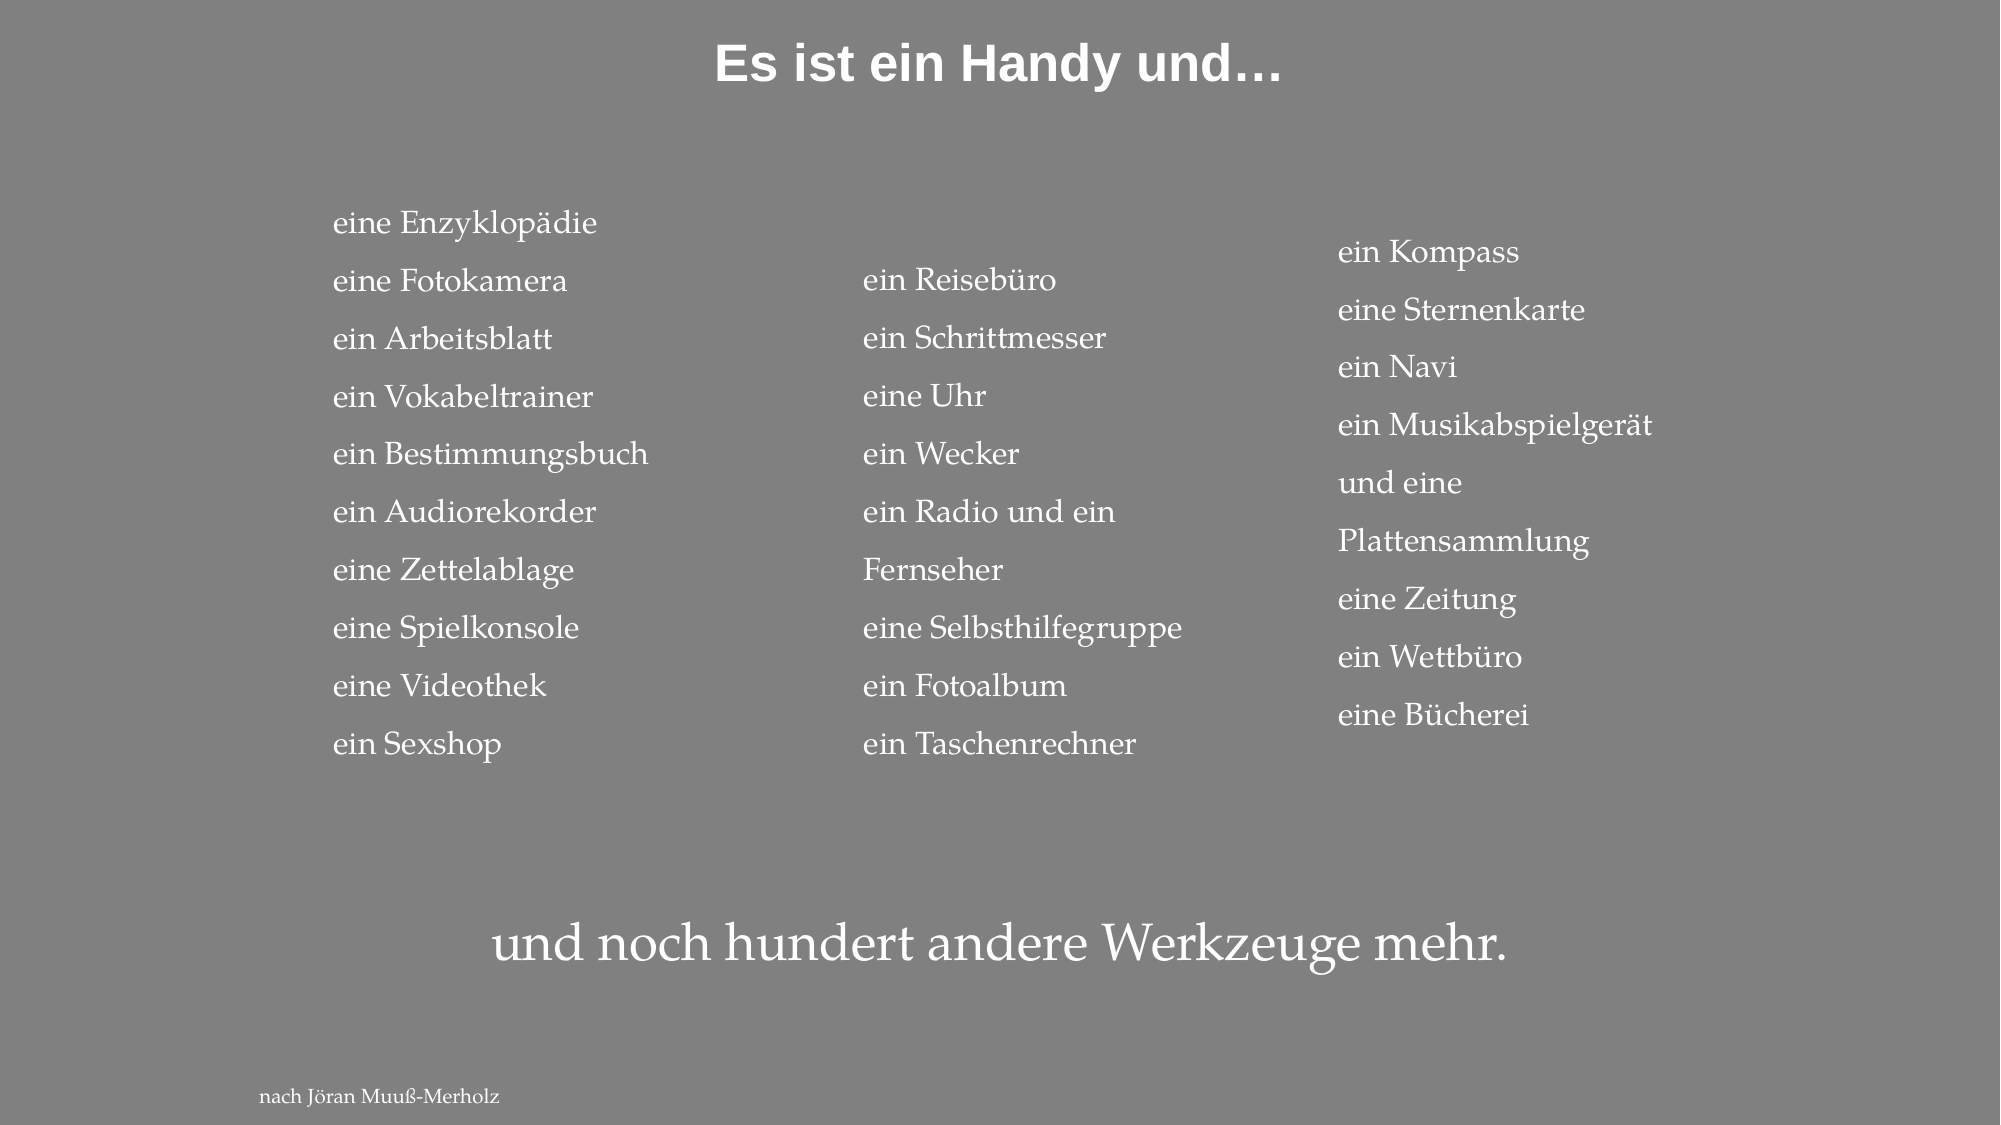

Es ist ein Handy und…
eine Enzyklopädie
eine Fotokamera
ein Arbeitsblatt
ein Vokabeltrainer
ein Bestimmungsbuch
ein Audiorekorder
eine Zettelablage
eine Spielkonsole
eine Videothek
ein Sexshop
ein Kompass
eine Sternenkarte
ein Navi
ein Musikabspielgerät und eine Plattensammlung
eine Zeitung
ein Wettbüro
eine Bücherei
ein Reisebüro
ein Schrittmesser
eine Uhr
ein Wecker
ein Radio und ein Fernseher
eine Selbsthilfegruppe
ein Fotoalbum
ein Taschenrechner
und noch hundert andere Werkzeuge mehr.
nach Jöran Muuß-Merholz